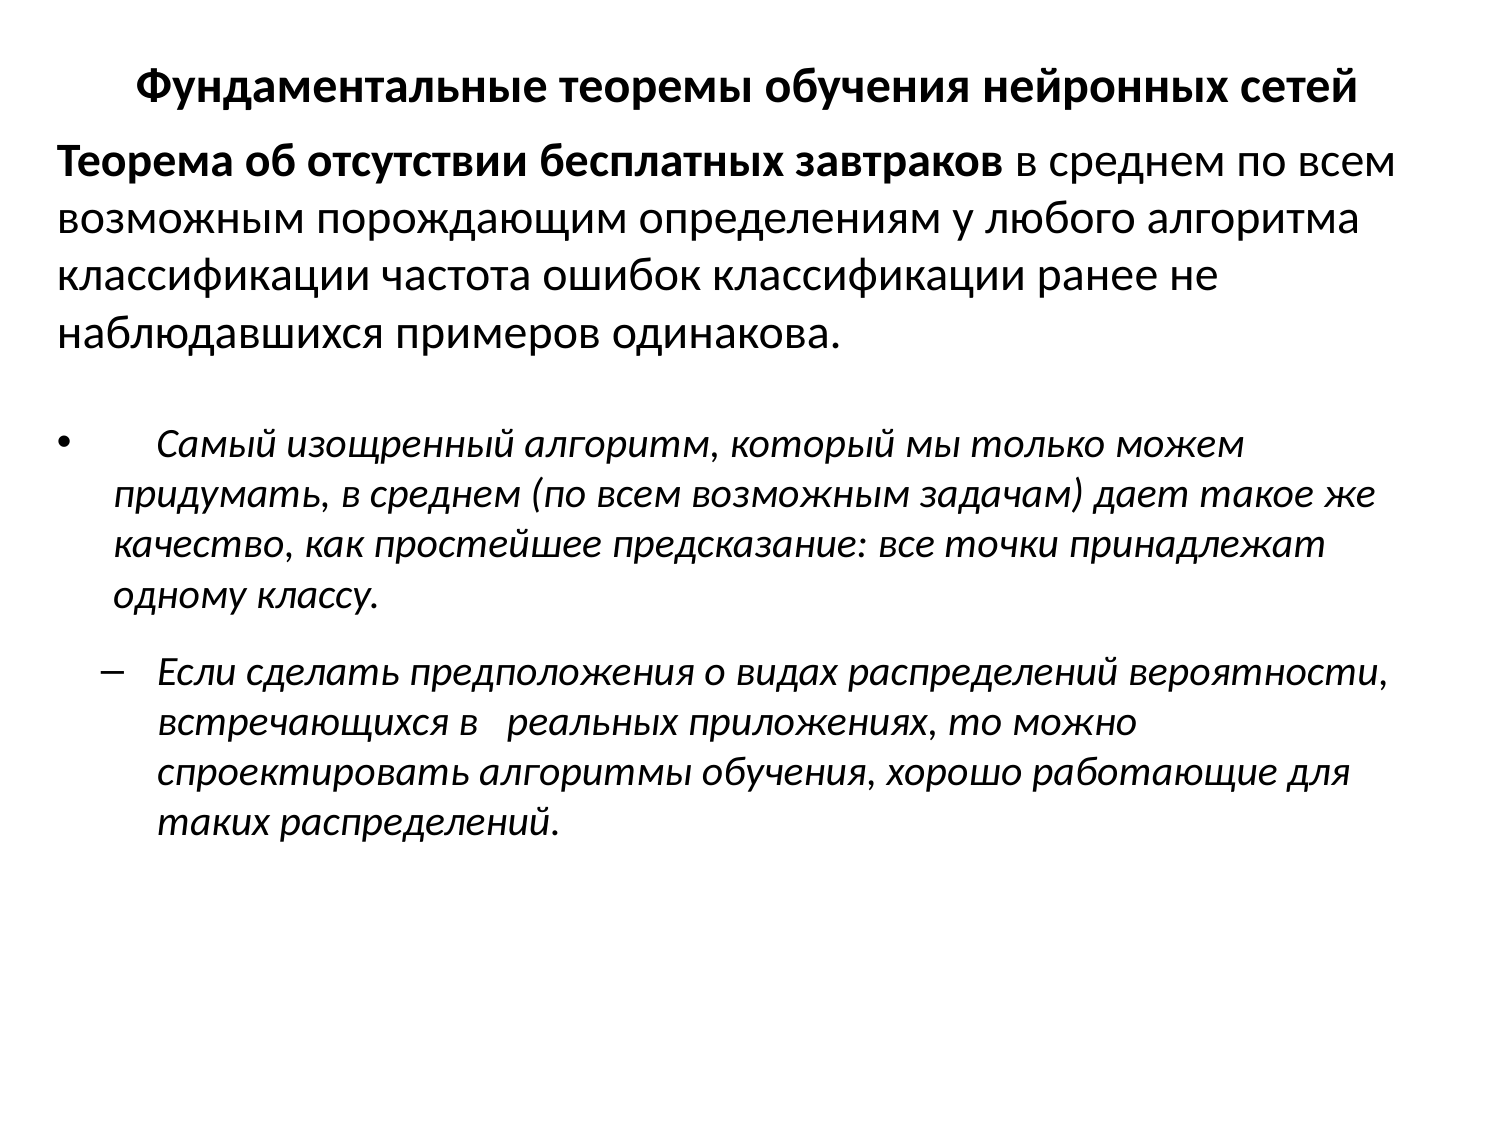

# Фундаментальные теоремы обучения нейронных сетей
Теорема об отсутствии бесплатных завтраков в среднем по всем возможным порождающим определениям у любого алгоритма классификации частота ошибок классификации ранее не наблюдавшихся примеров одинакова.

	Самый изощренный алгоритм, который мы только можем придумать, в среднем (по всем возможным задачам) дает такое же качество, как простейшее предсказание: все точки принадлежат одному классу.

Если сделать предположения о видах распределений вероятности, встречающихся в   реальных приложениях, то можно спроектировать алгоритмы обучения, хорошо работающие для таких распределений.